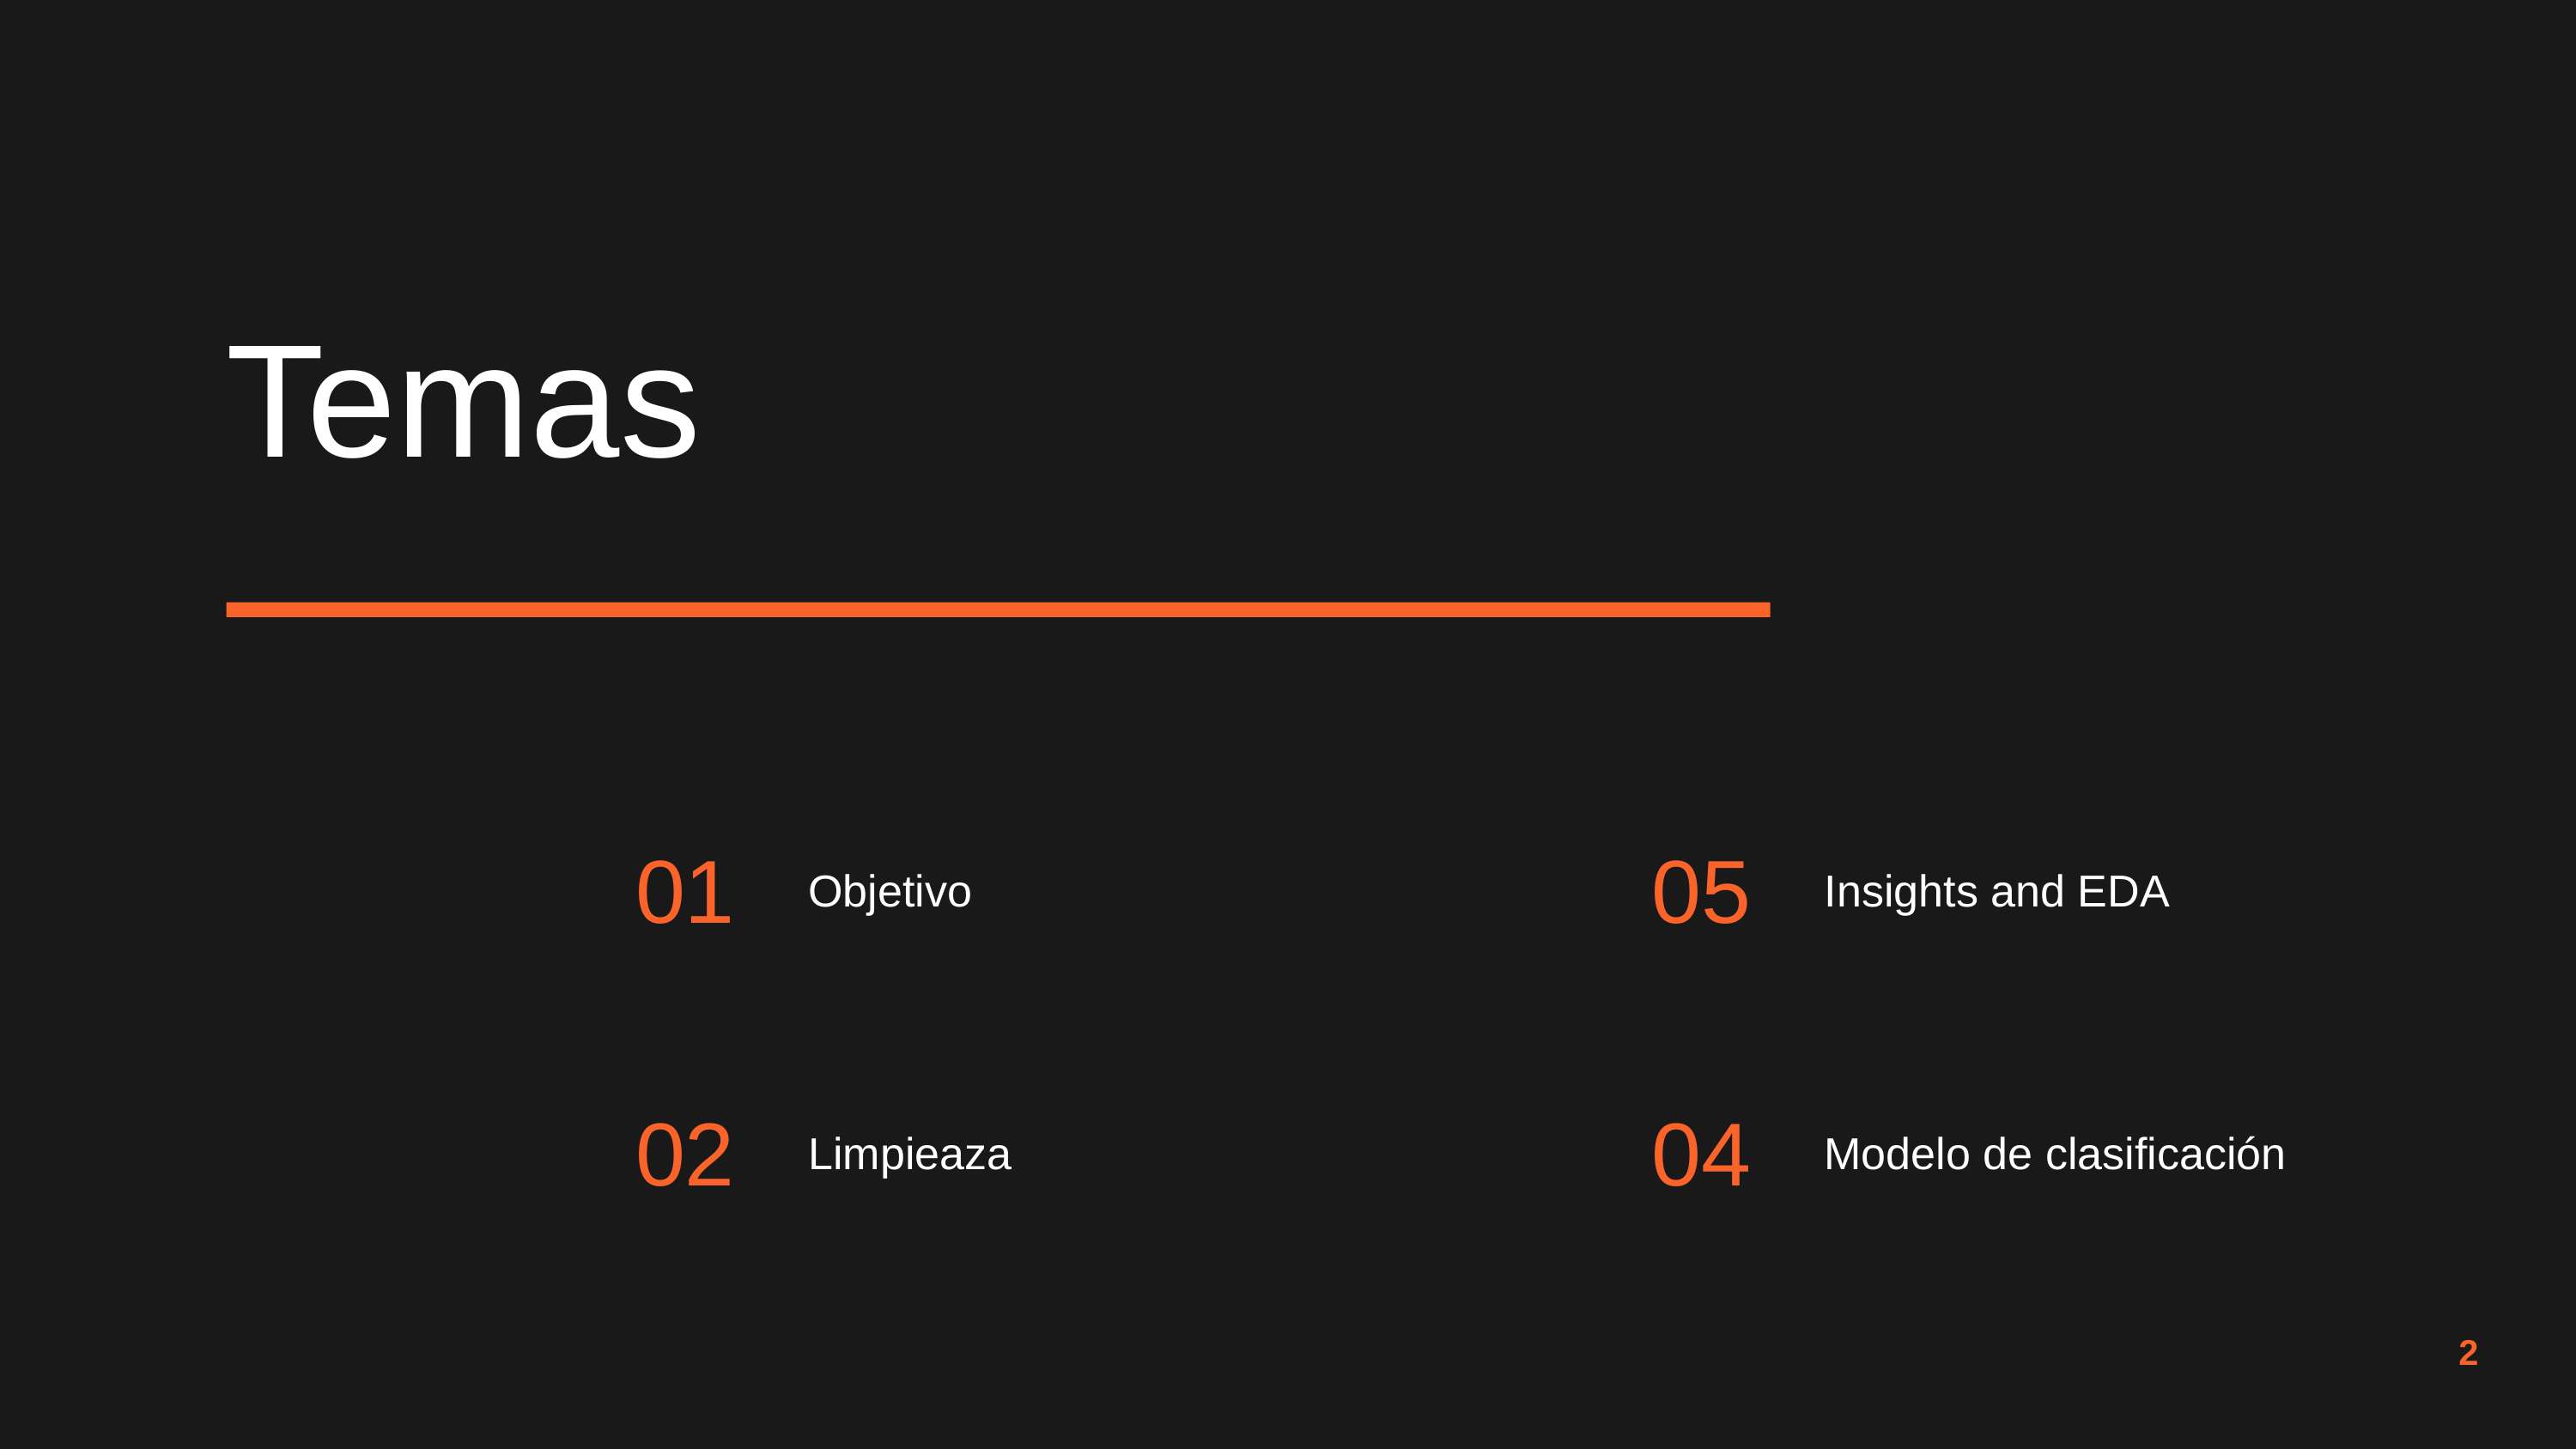

Temas

01
Objetivo
05
Insights and EDA
02
Limpieaza
04
Modelo de clasificación
2